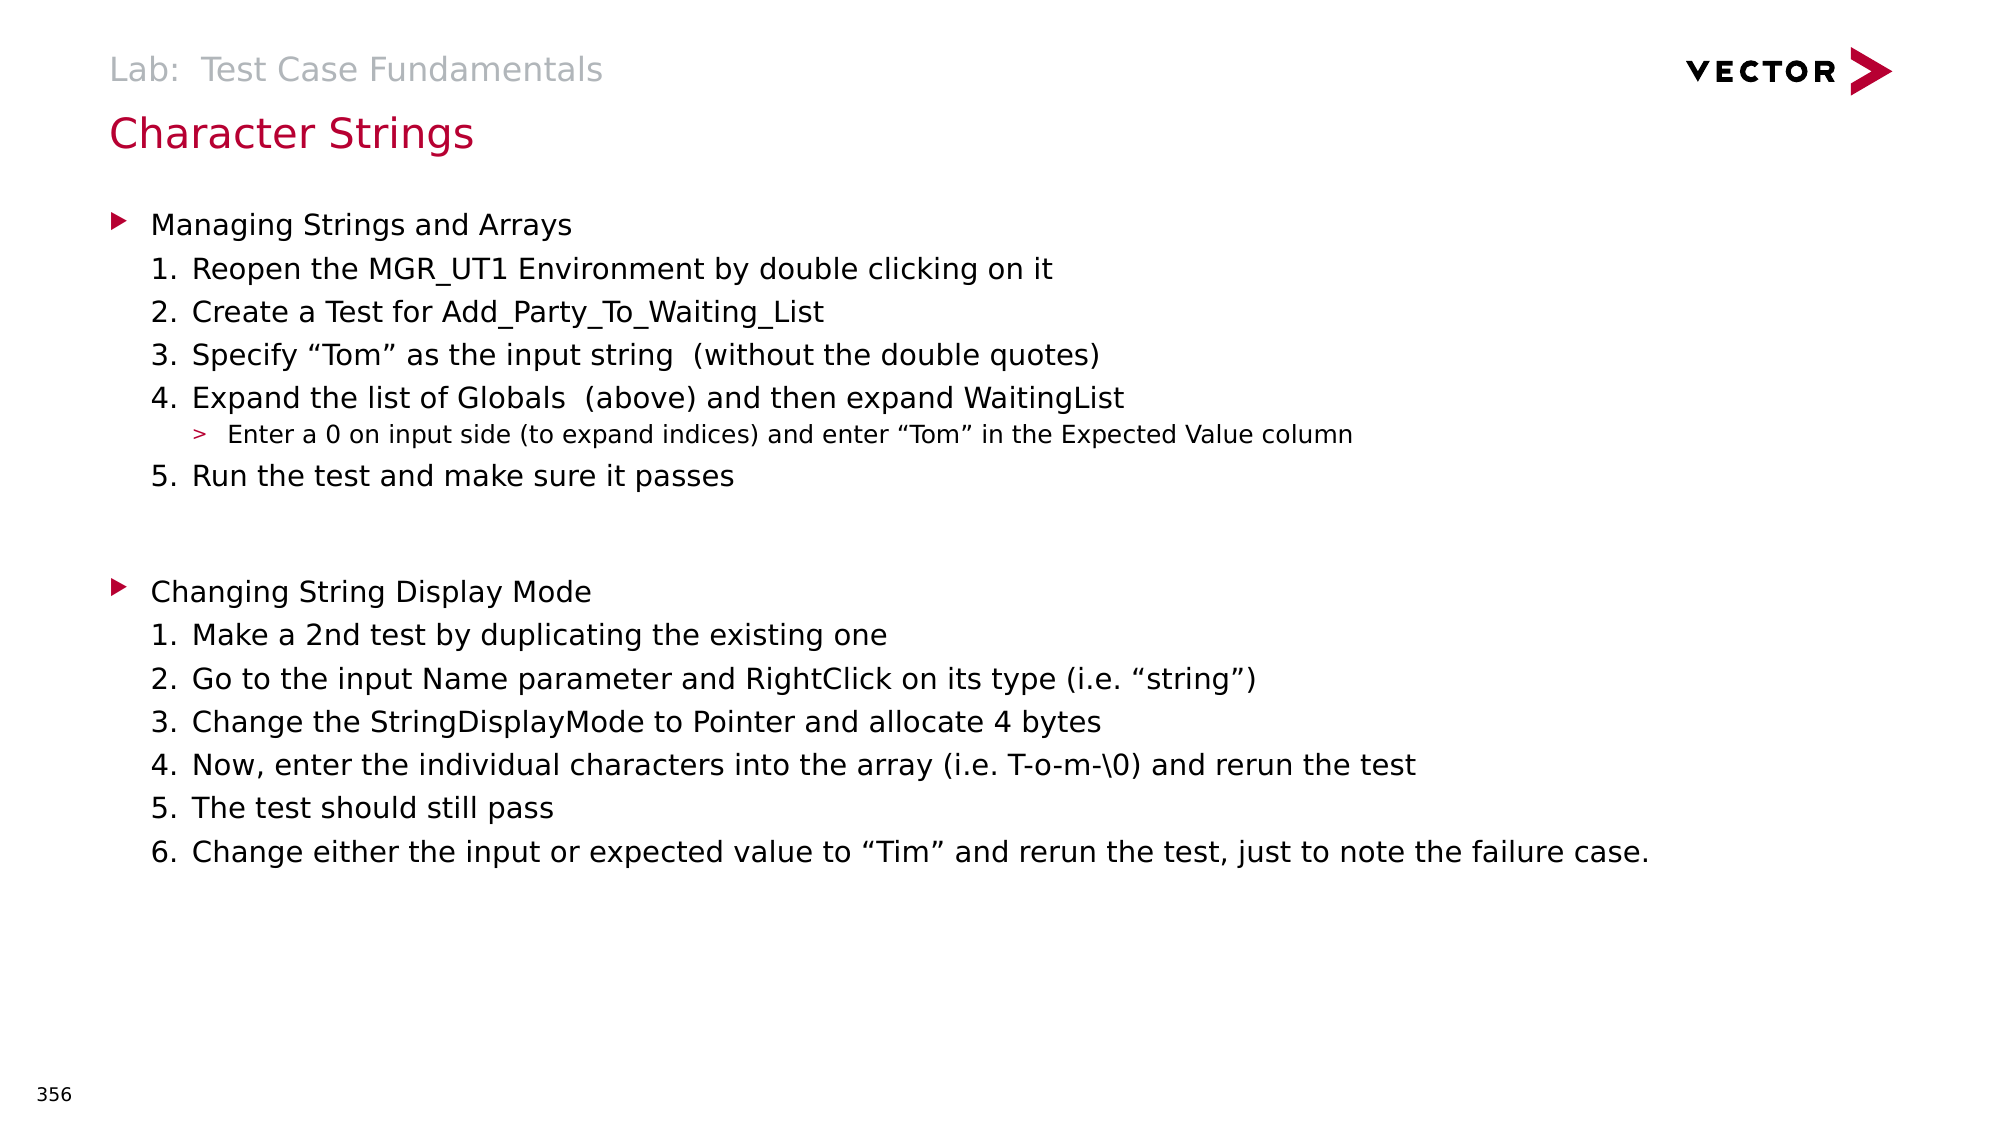

# Lab:  Test Case Fundamentals
Character Strings
Managing Strings and Arrays
Reopen the MGR_UT1 Environment by double clicking on it
Create a Test for Add_Party_To_Waiting_List
Specify “Tom” as the input string  (without the double quotes)
Expand the list of Globals  (above) and then expand WaitingList
Enter a 0 on input side (to expand indices) and enter “Tom” in the Expected Value column
Run the test and make sure it passes

Changing String Display Mode
Make a 2nd test by duplicating the existing one
Go to the input Name parameter and RightClick on its type (i.e. “string”)
Change the StringDisplayMode to Pointer and allocate 4 bytes
Now, enter the individual characters into the array (i.e. T-o-m-\0) and rerun the test
The test should still pass
Change either the input or expected value to “Tim” and rerun the test, just to note the failure case.